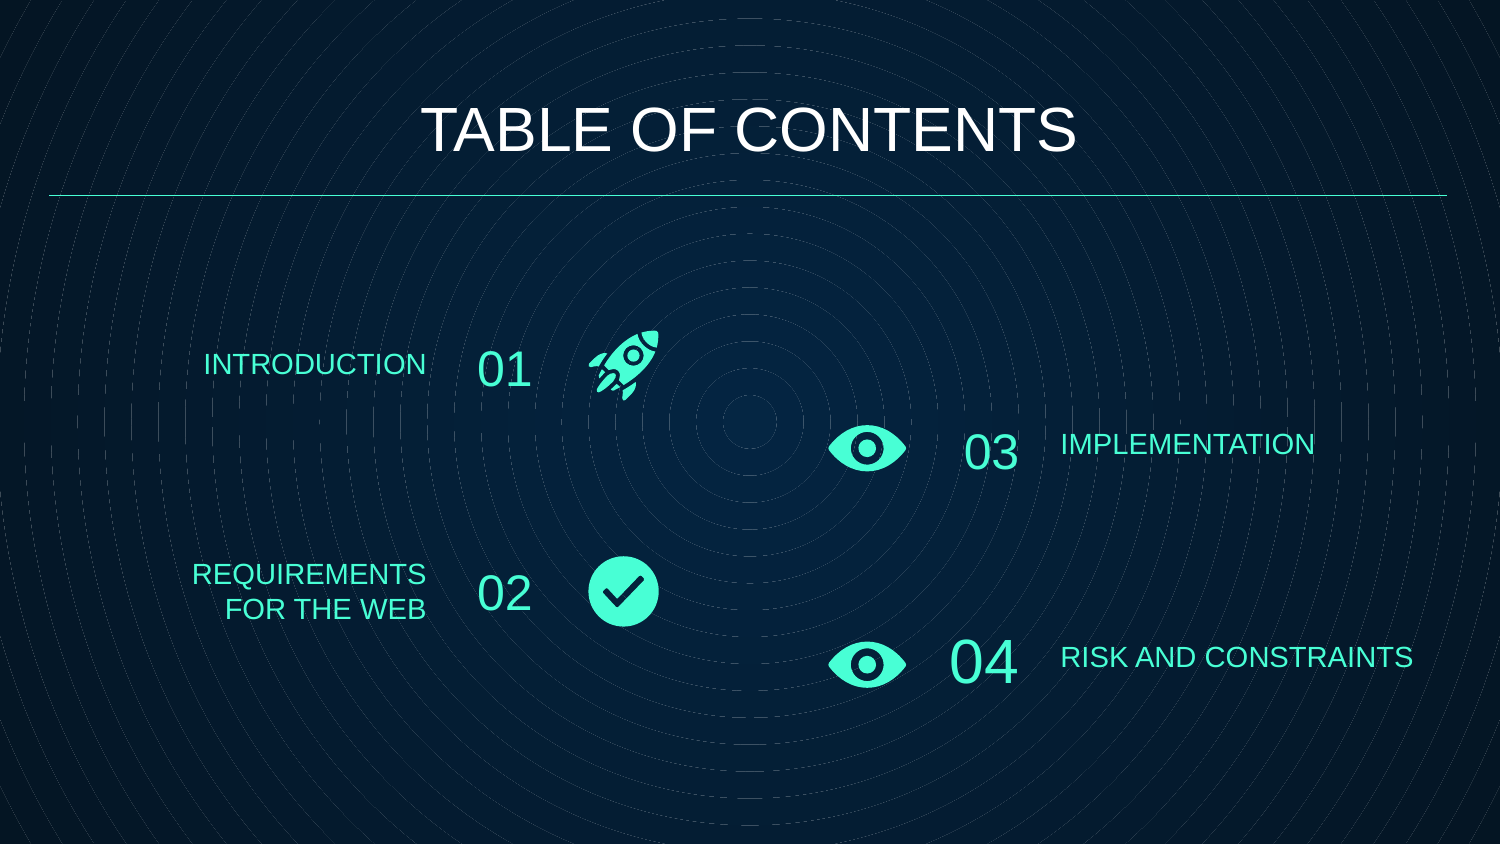

# TABLE OF CONTENTS
01
INTRODUCTION

03
IMPLEMENTATION

02
REQUIREMENTS FOR THE WEB

04
RISK AND CONSTRAINTS